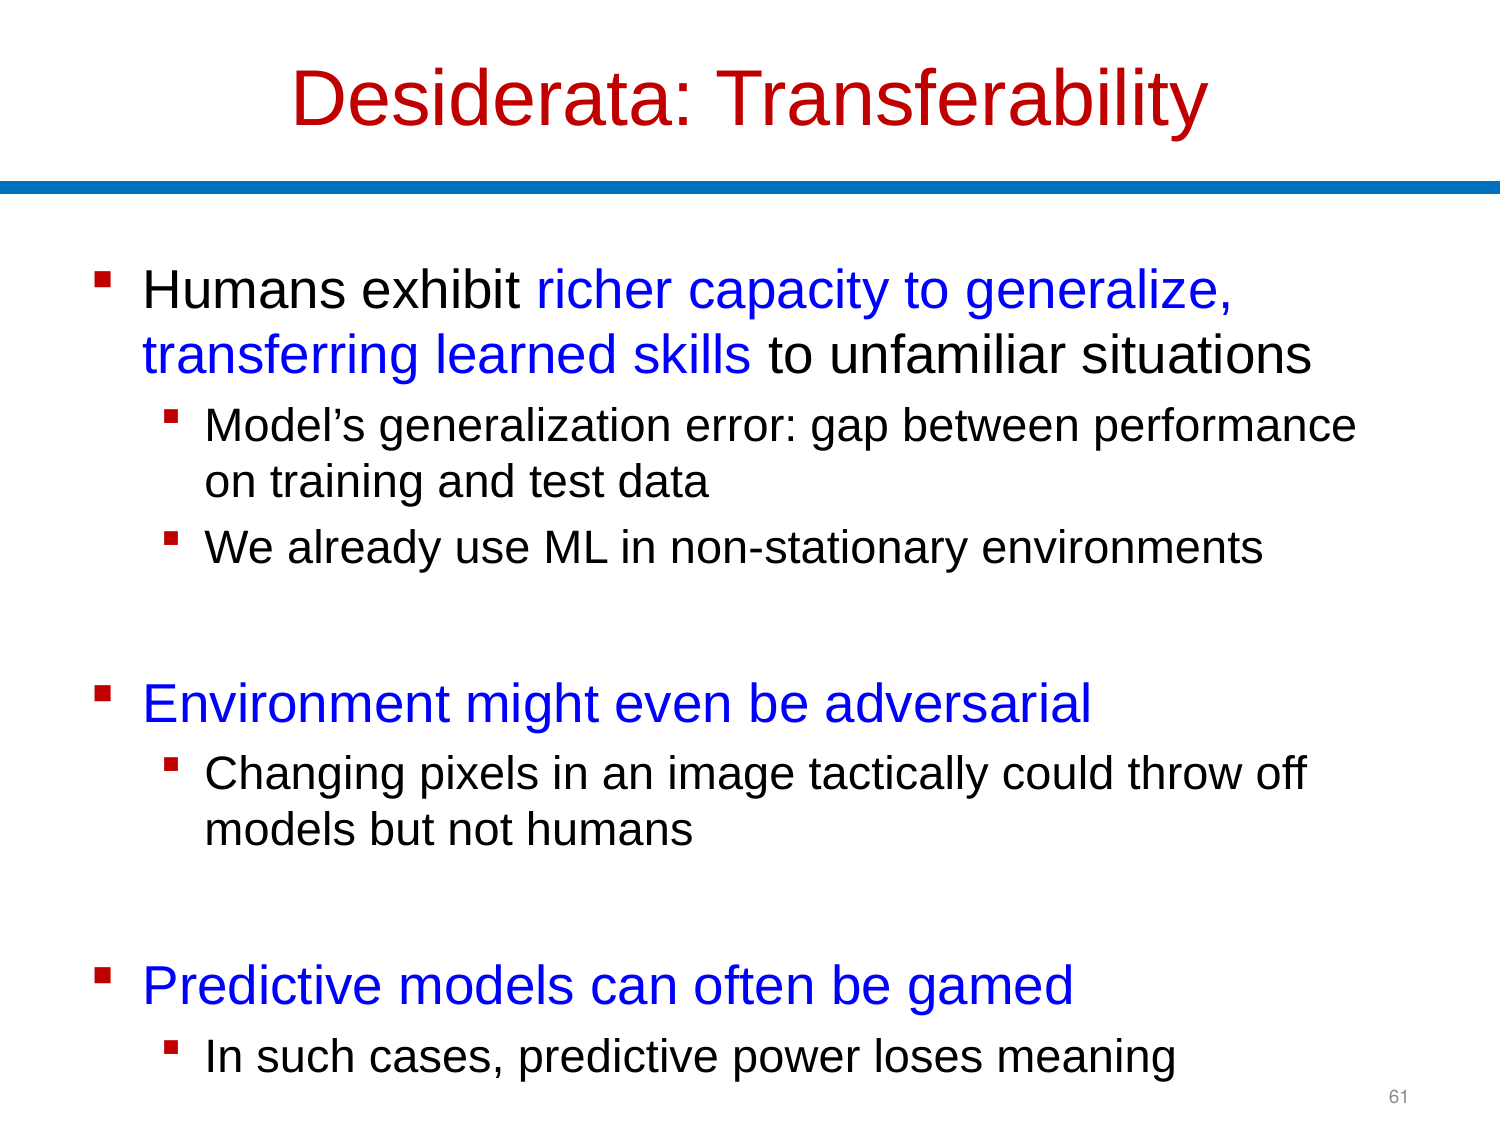

# Desiderata: Transferability
Humans exhibit richer capacity to generalize, transferring learned skills to unfamiliar situations
Model’s generalization error: gap between performance on training and test data
We already use ML in non-stationary environments

Environment might even be adversarial
Changing pixels in an image tactically could throw off models but not humans

Predictive models can often be gamed
In such cases, predictive power loses meaning

61